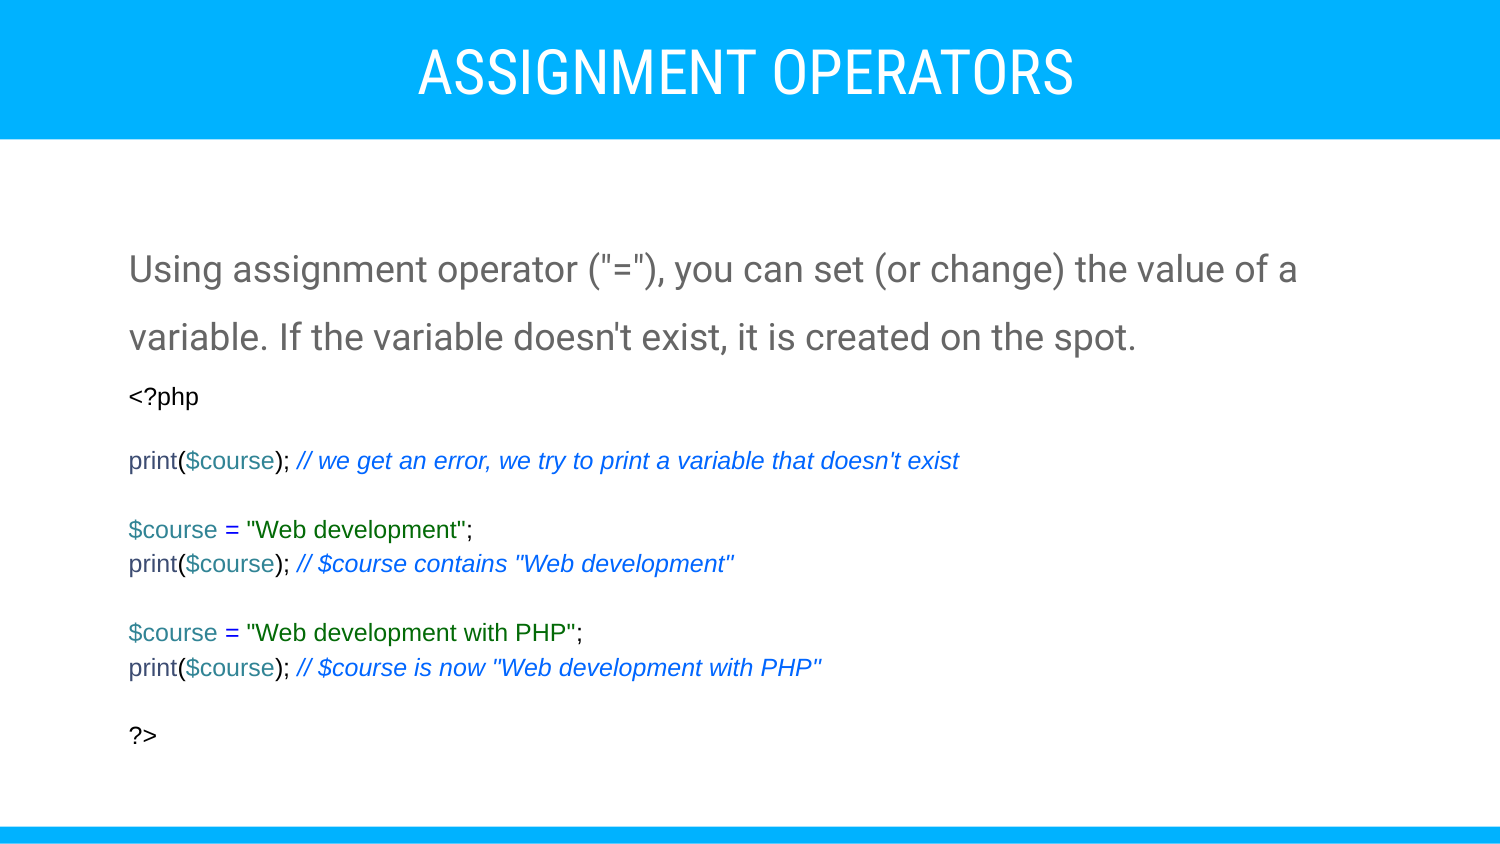

ASSIGNMENT OPERATORS
Using assignment operator ("="), you can set (or change) the value of a variable. If the variable doesn't exist, it is created on the spot.
<?php
print($course); // we get an error, we try to print a variable that doesn't exist
$course = "Web development";
print($course); // $course contains "Web development"
$course = "Web development with PHP";
print($course); // $course is now "Web development with PHP"
?>